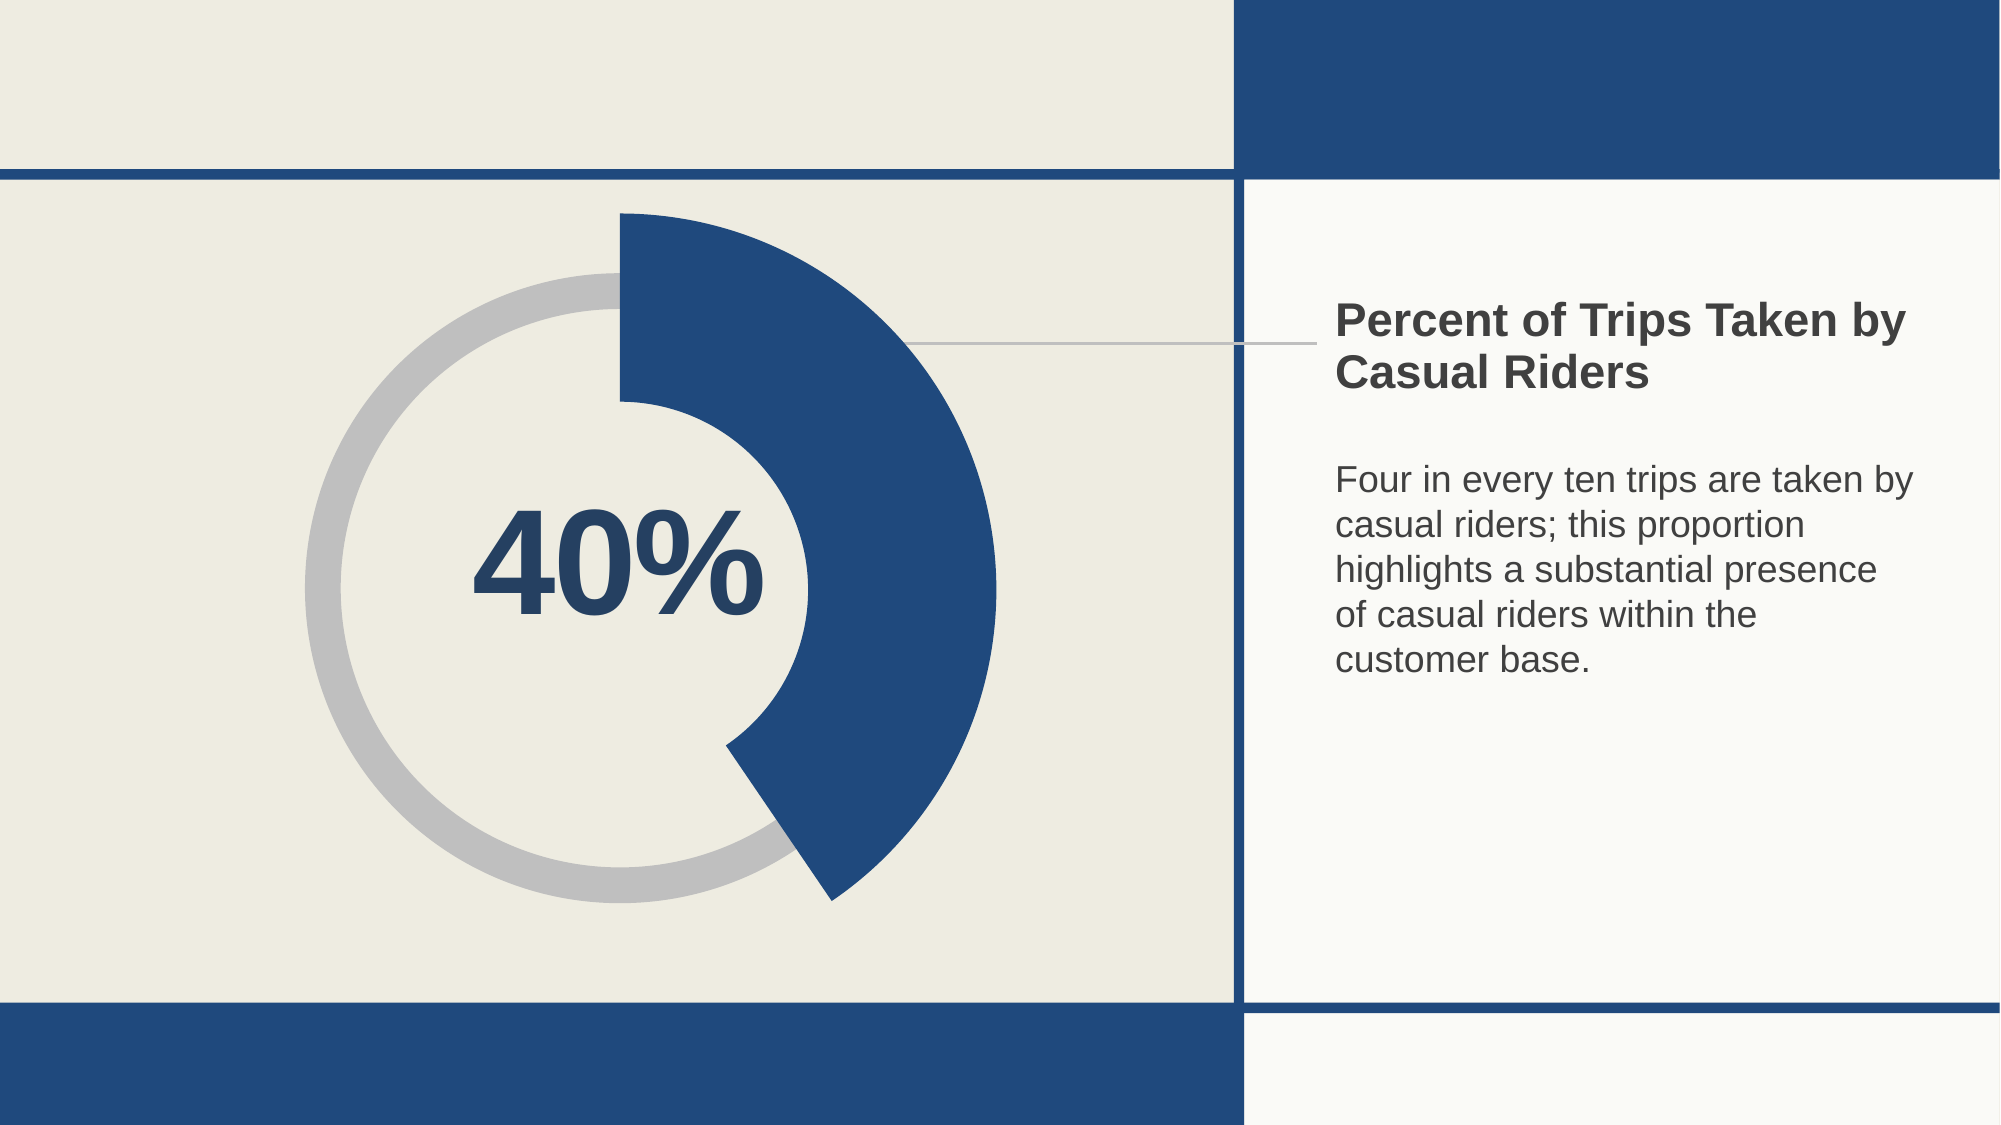

### Chart

| Category | Sales |
|---|---|
| Casual | 101218.0 |
| Member | 148782.0 |
# Percent of Trips Taken by Casual Riders
Four in every ten trips are taken by casual riders; this proportion highlights a substantial presence of casual riders within the customer base.

40%